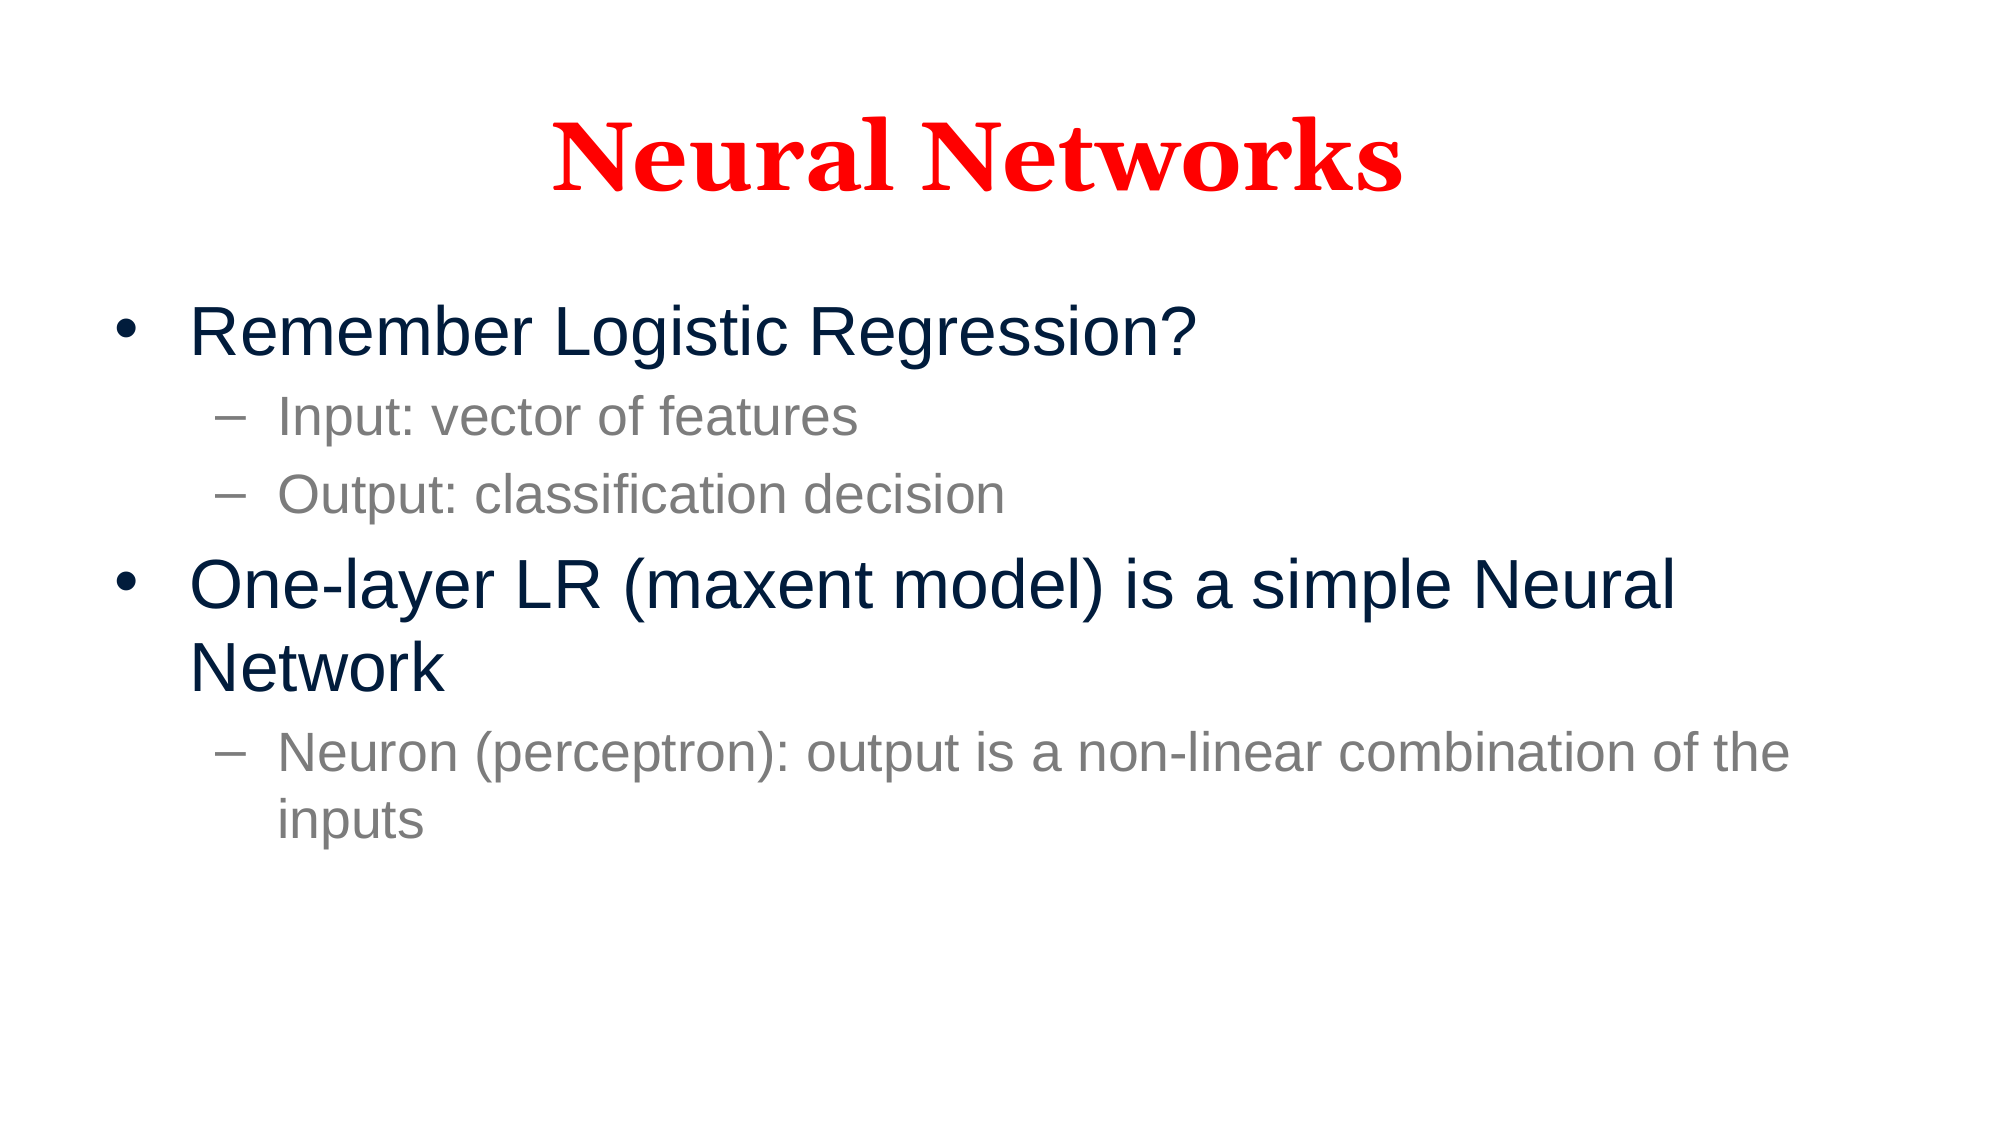

# Neural Networks
Remember Logistic Regression?
Input: vector of features
Output: classification decision
One-layer LR (maxent model) is a simple Neural Network
Neuron (perceptron): output is a non-linear combination of the inputs